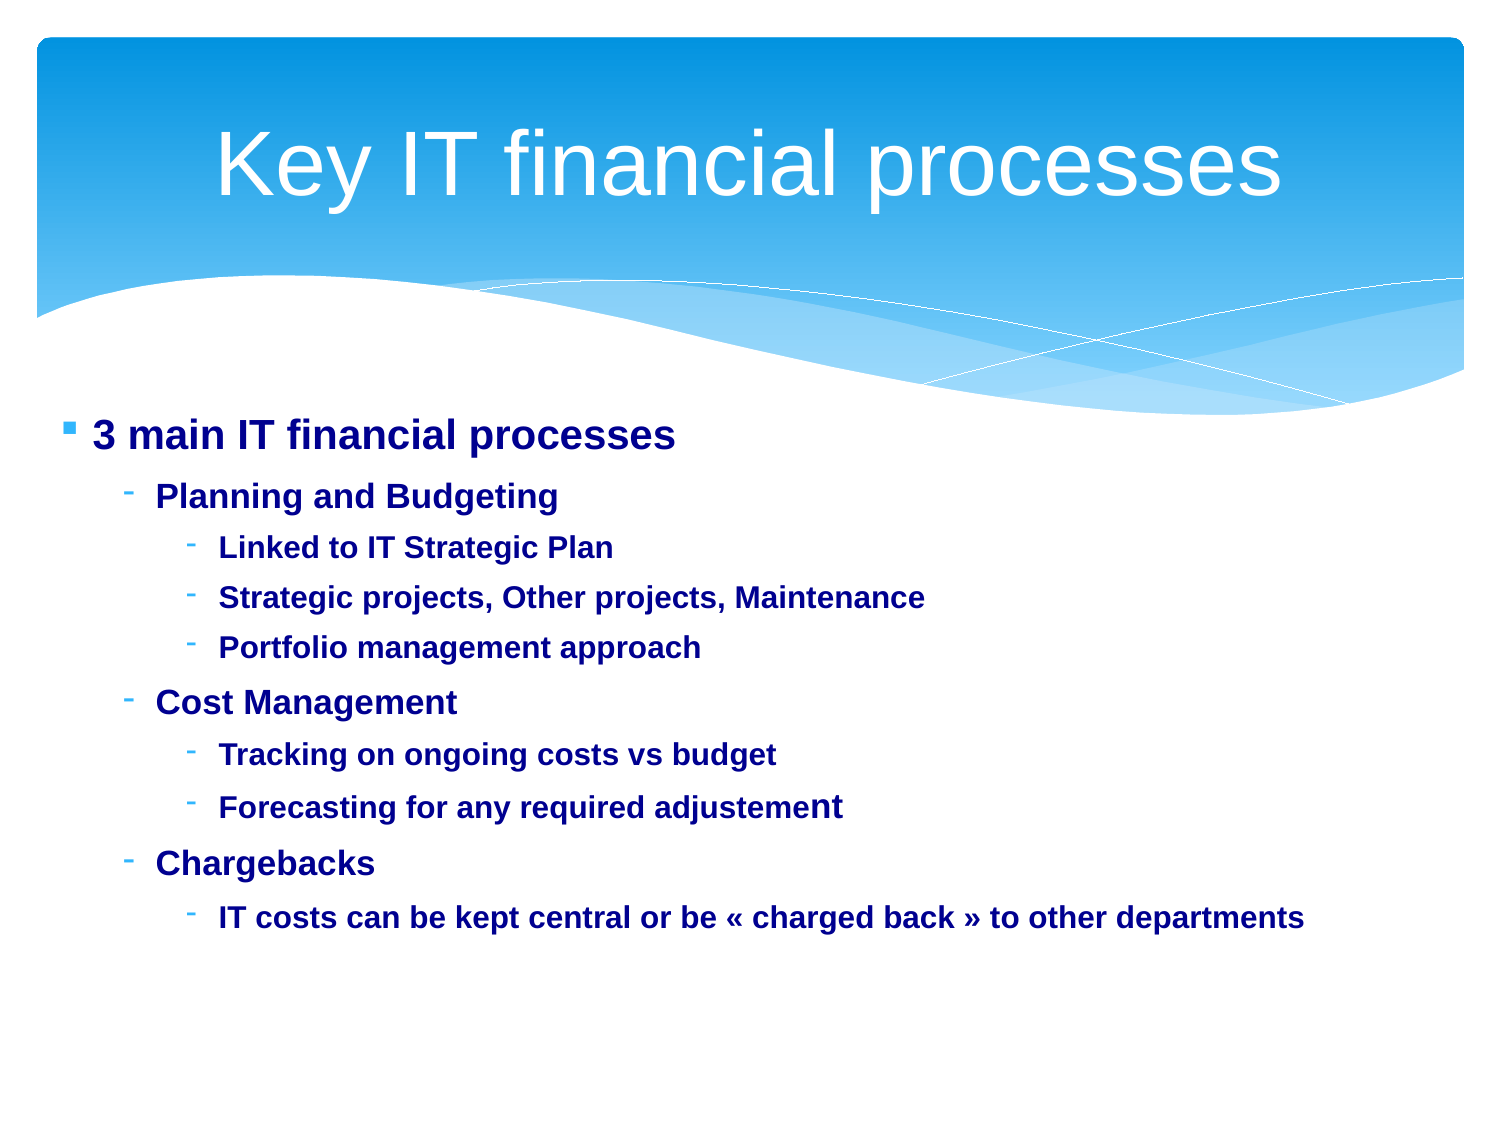

# Key IT financial processes
3 main IT financial processes
Planning and Budgeting
Linked to IT Strategic Plan
Strategic projects, Other projects, Maintenance
Portfolio management approach
Cost Management
Tracking on ongoing costs vs budget
Forecasting for any required adjustement
Chargebacks
IT costs can be kept central or be « charged back » to other departments